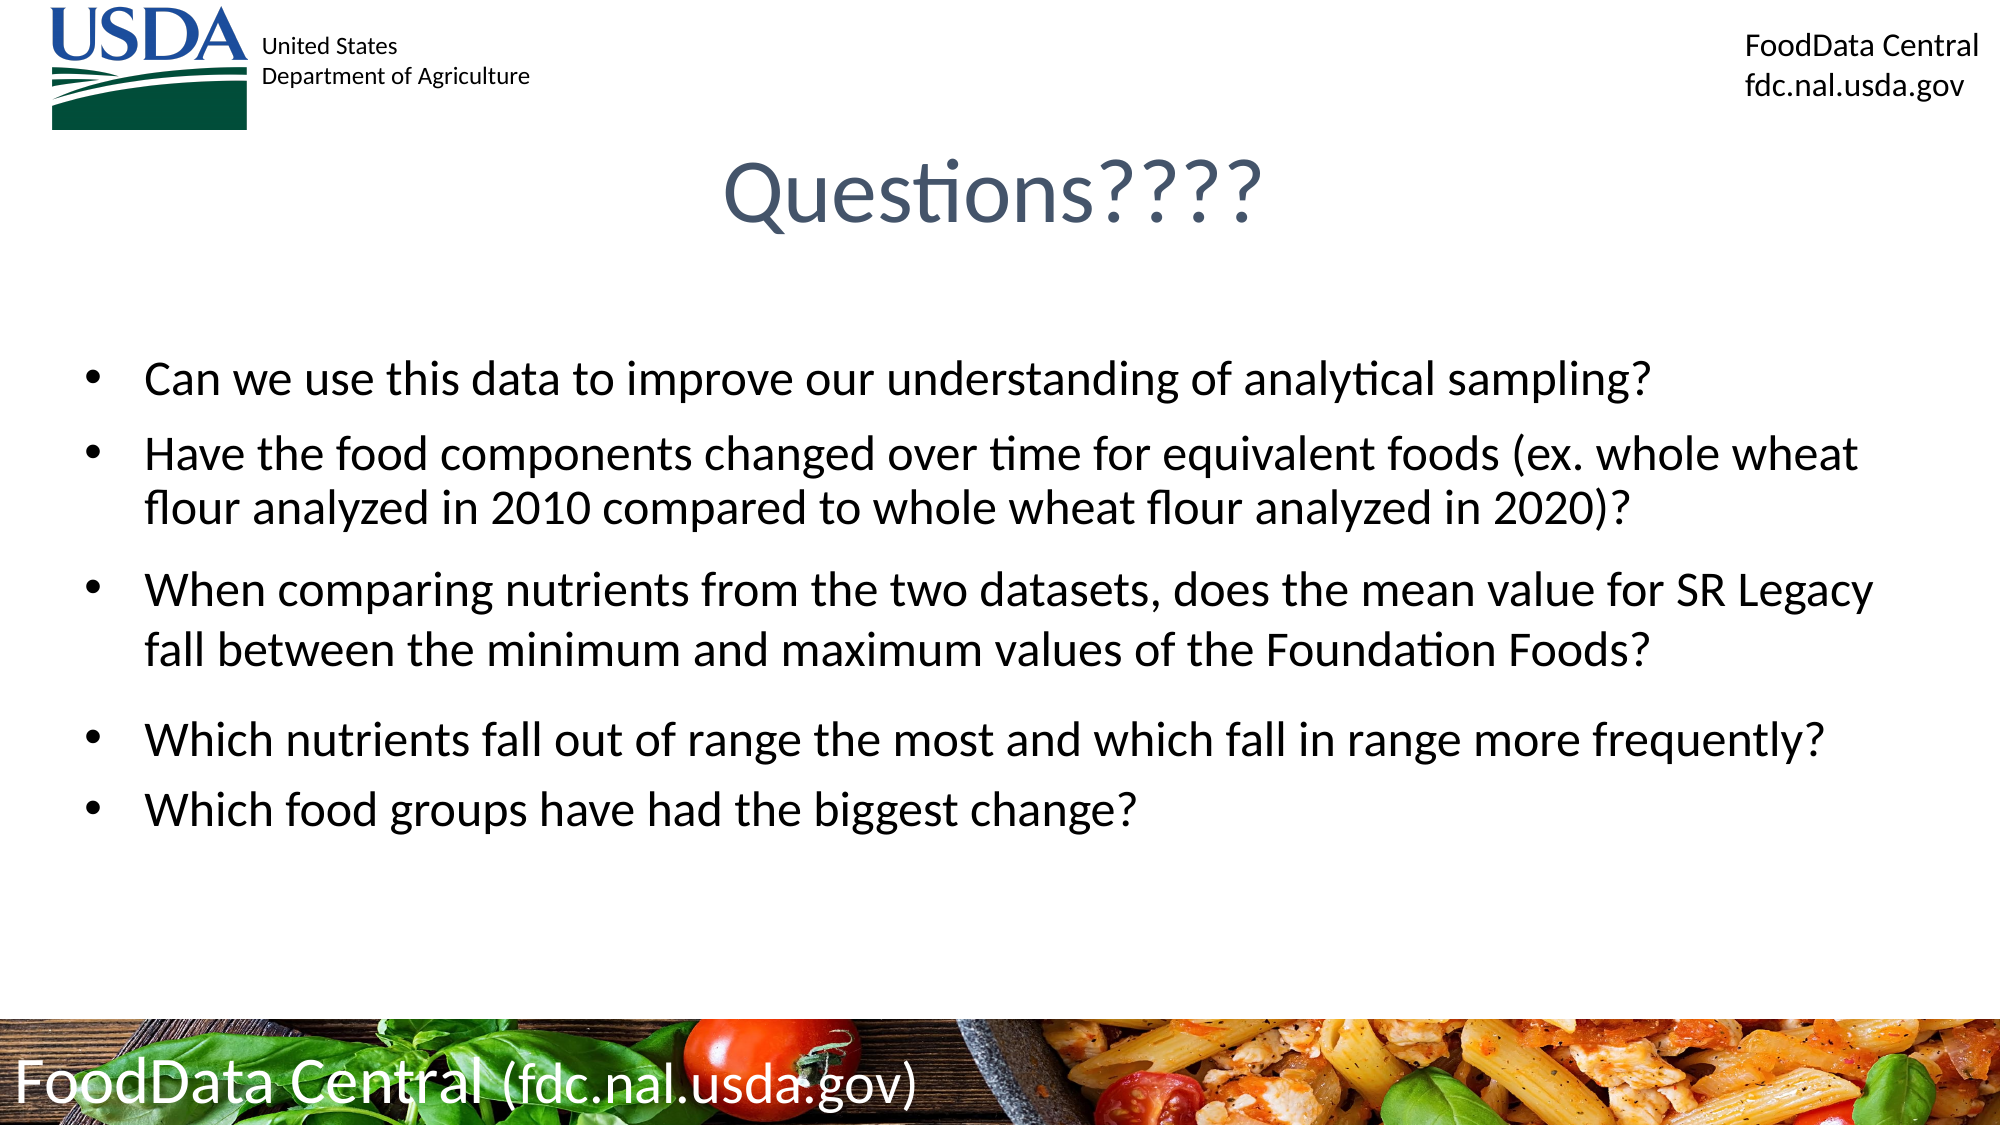

# Questions????

Can we use this data to improve our understanding of analytical sampling?
Have the food components changed over time for equivalent foods (ex. whole wheat flour analyzed in 2010 compared to whole wheat flour analyzed in 2020)?
When comparing nutrients from the two datasets, does the mean value for SR Legacy fall between the minimum and maximum values of the Foundation Foods?
Which nutrients fall out of range the most and which fall in range more frequently?
Which food groups have had the biggest change?